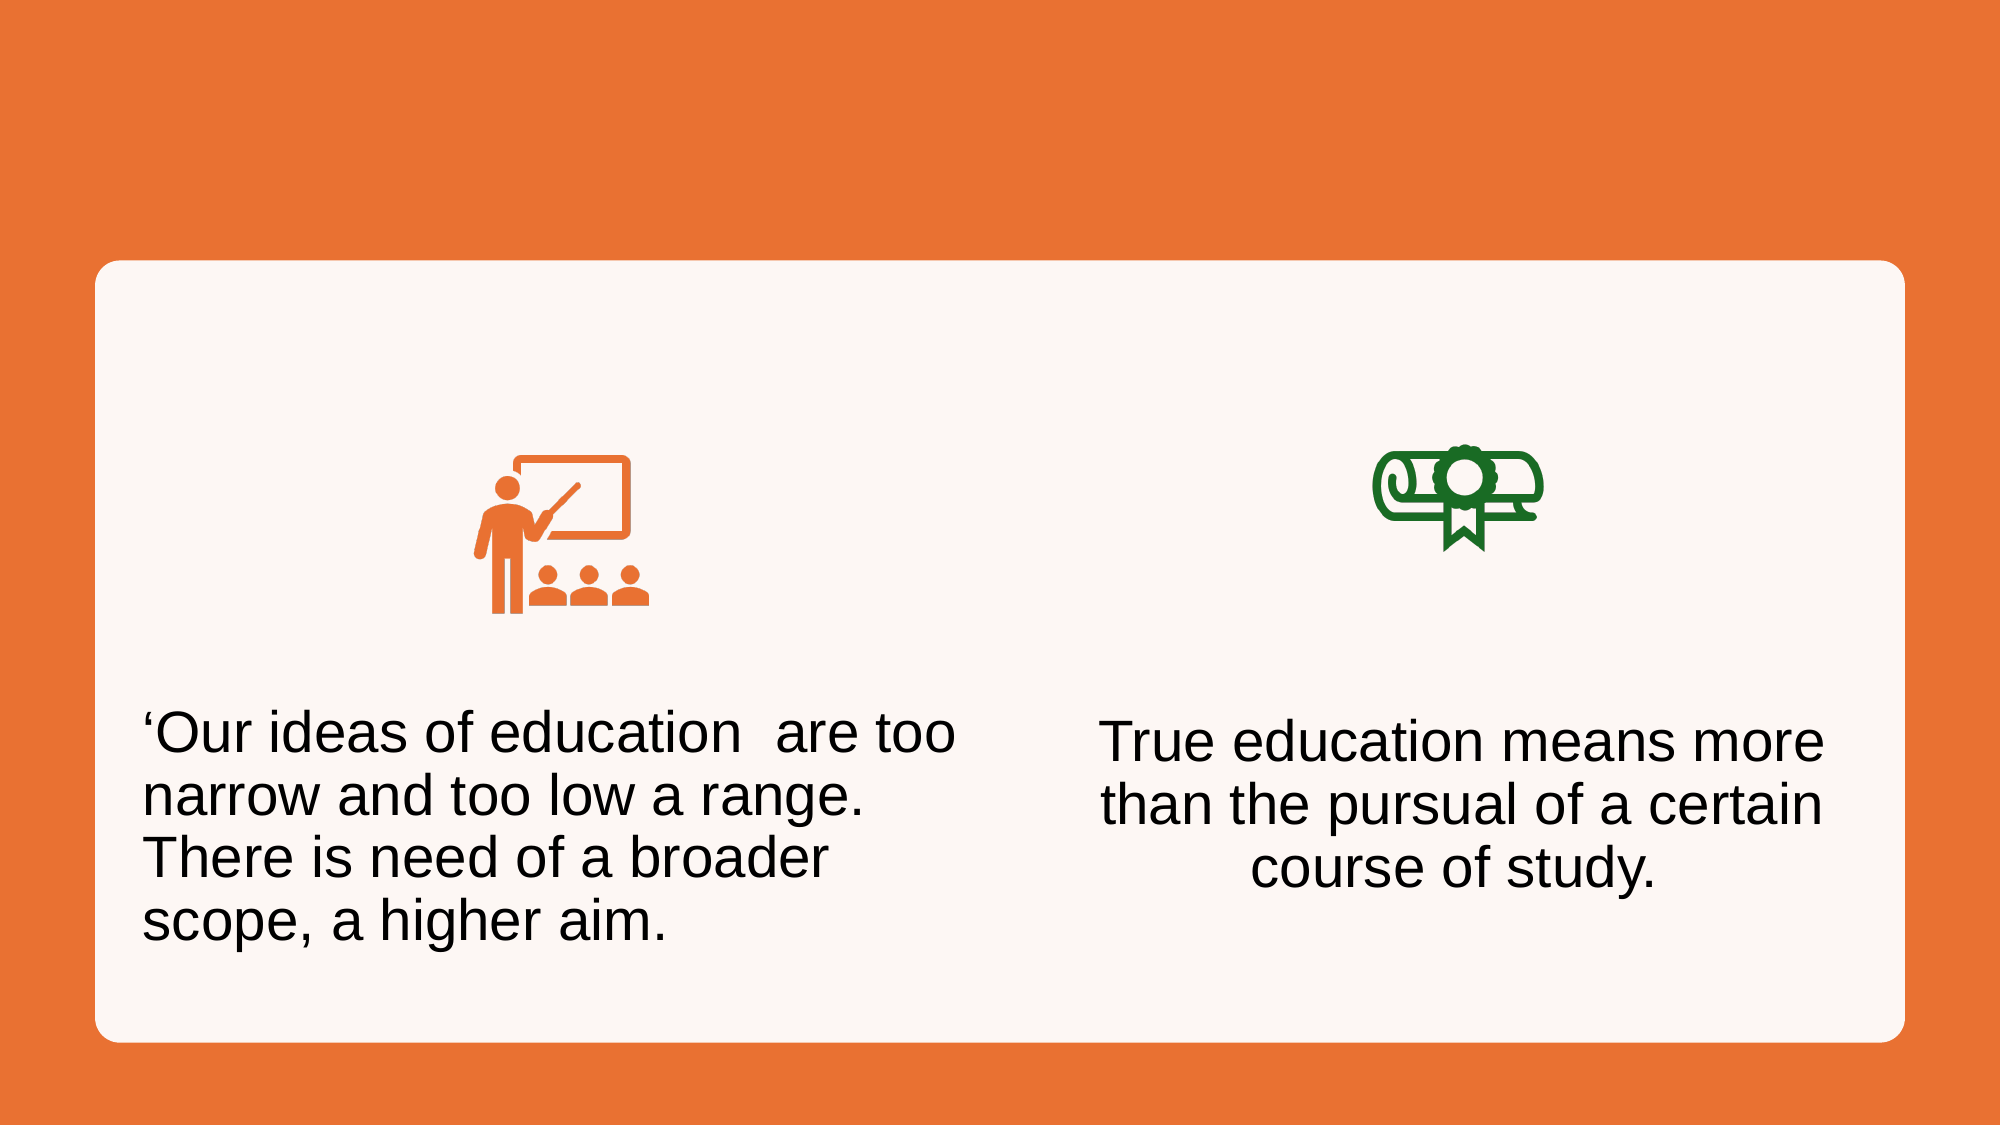

‘Our ideas of education  are too narrow and too low a range. There is need of a broader scope, a higher aim.
True education means more than the pursual of a certain course of study.